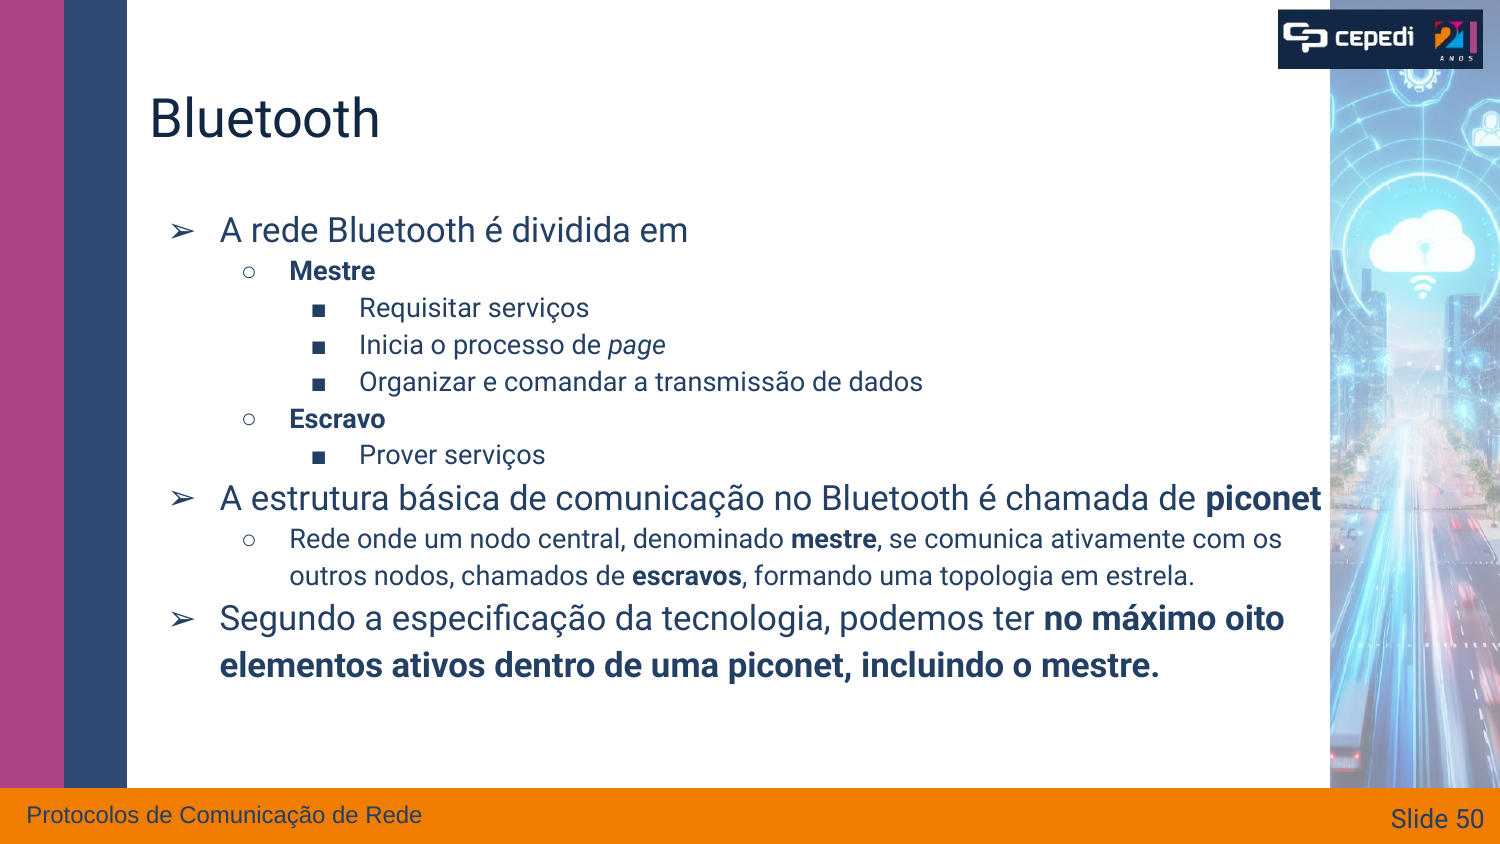

# Bluetooth
A rede Bluetooth é dividida em
Mestre
Requisitar serviços
Inicia o processo de page
Organizar e comandar a transmissão de dados
Escravo
Prover serviços
A estrutura básica de comunicação no Bluetooth é chamada de piconet
Rede onde um nodo central, denominado mestre, se comunica ativamente com os outros nodos, chamados de escravos, formando uma topologia em estrela.
Segundo a especificação da tecnologia, podemos ter no máximo oito elementos ativos dentro de uma piconet, incluindo o mestre.
Protocolos de Comunicação de Rede
Slide 50